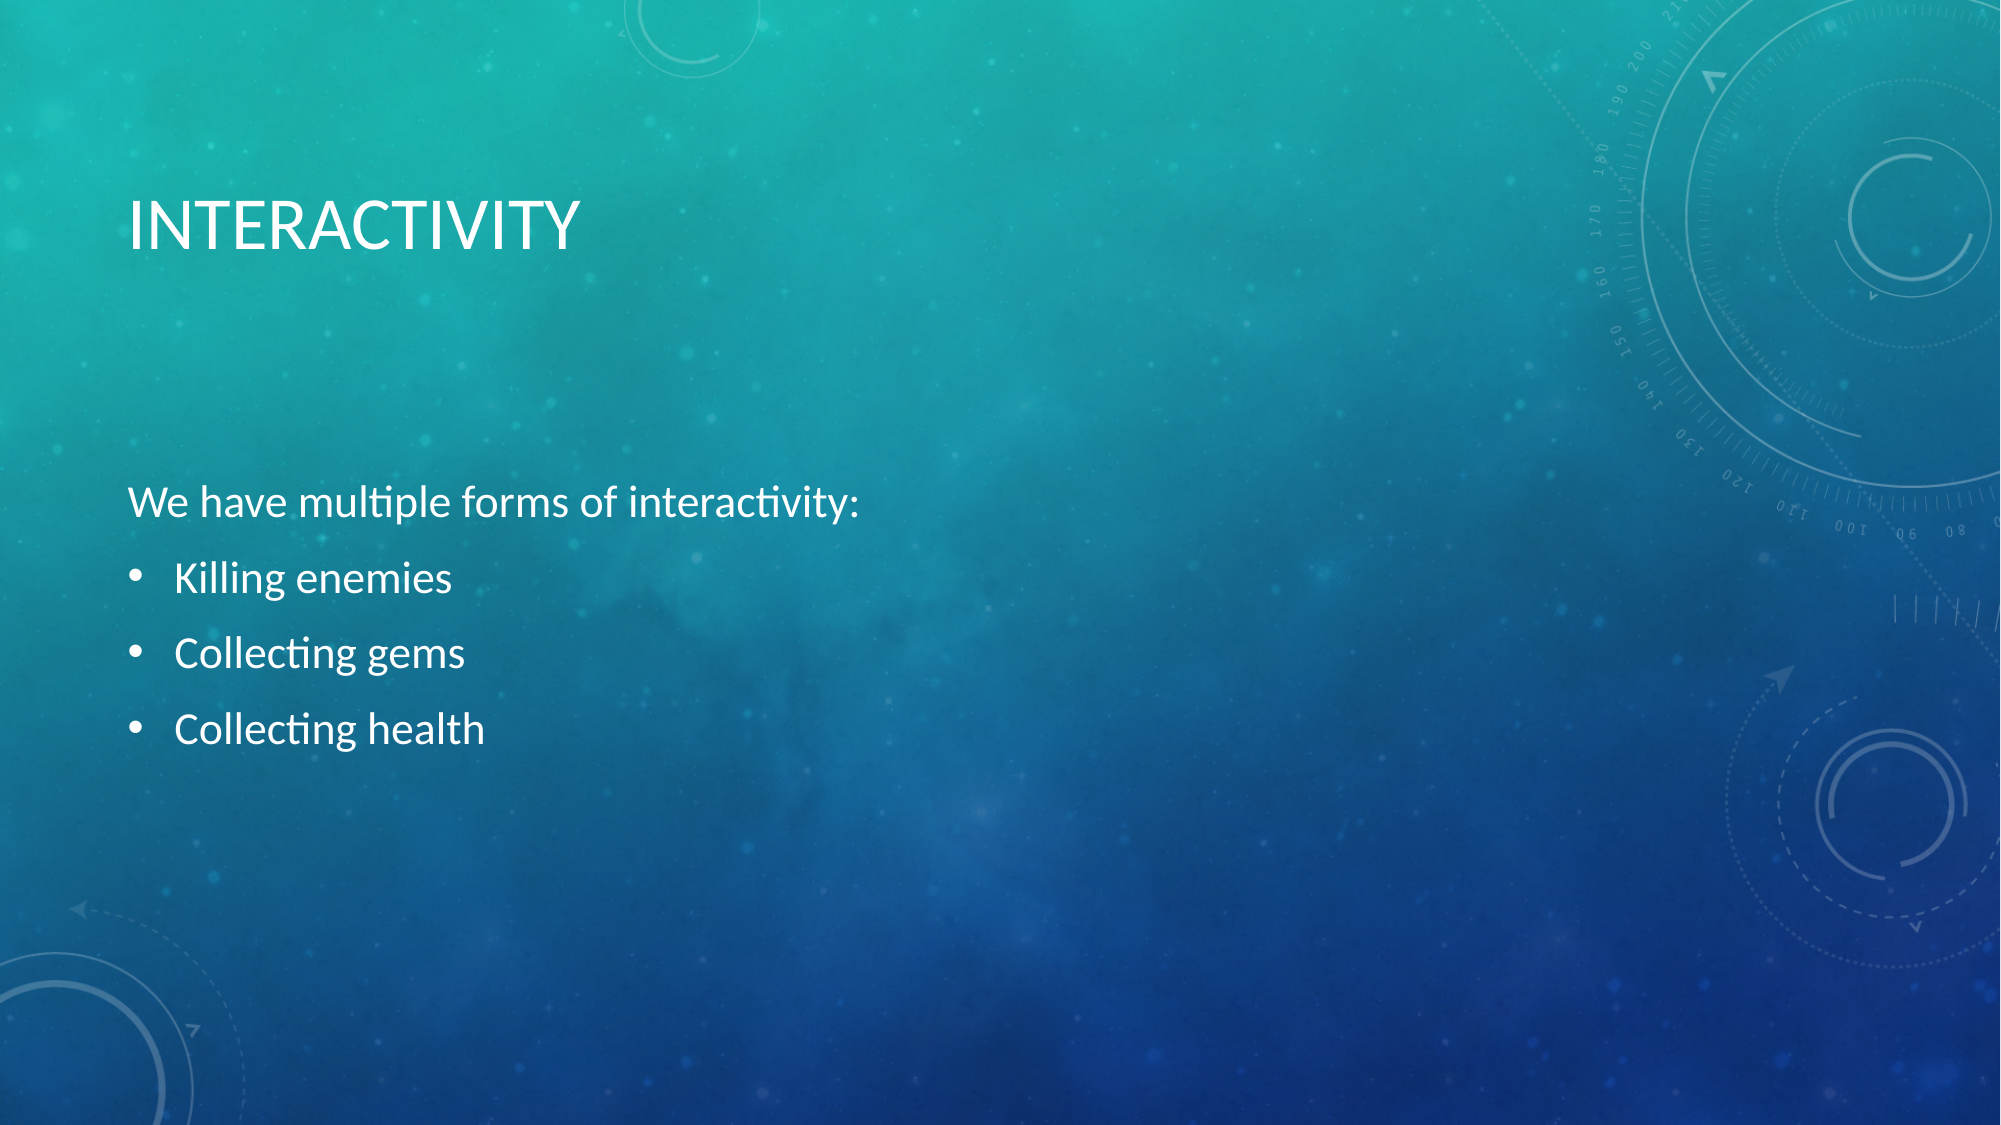

# Interactivity
We have multiple forms of interactivity:
Killing enemies
Collecting gems
Collecting health